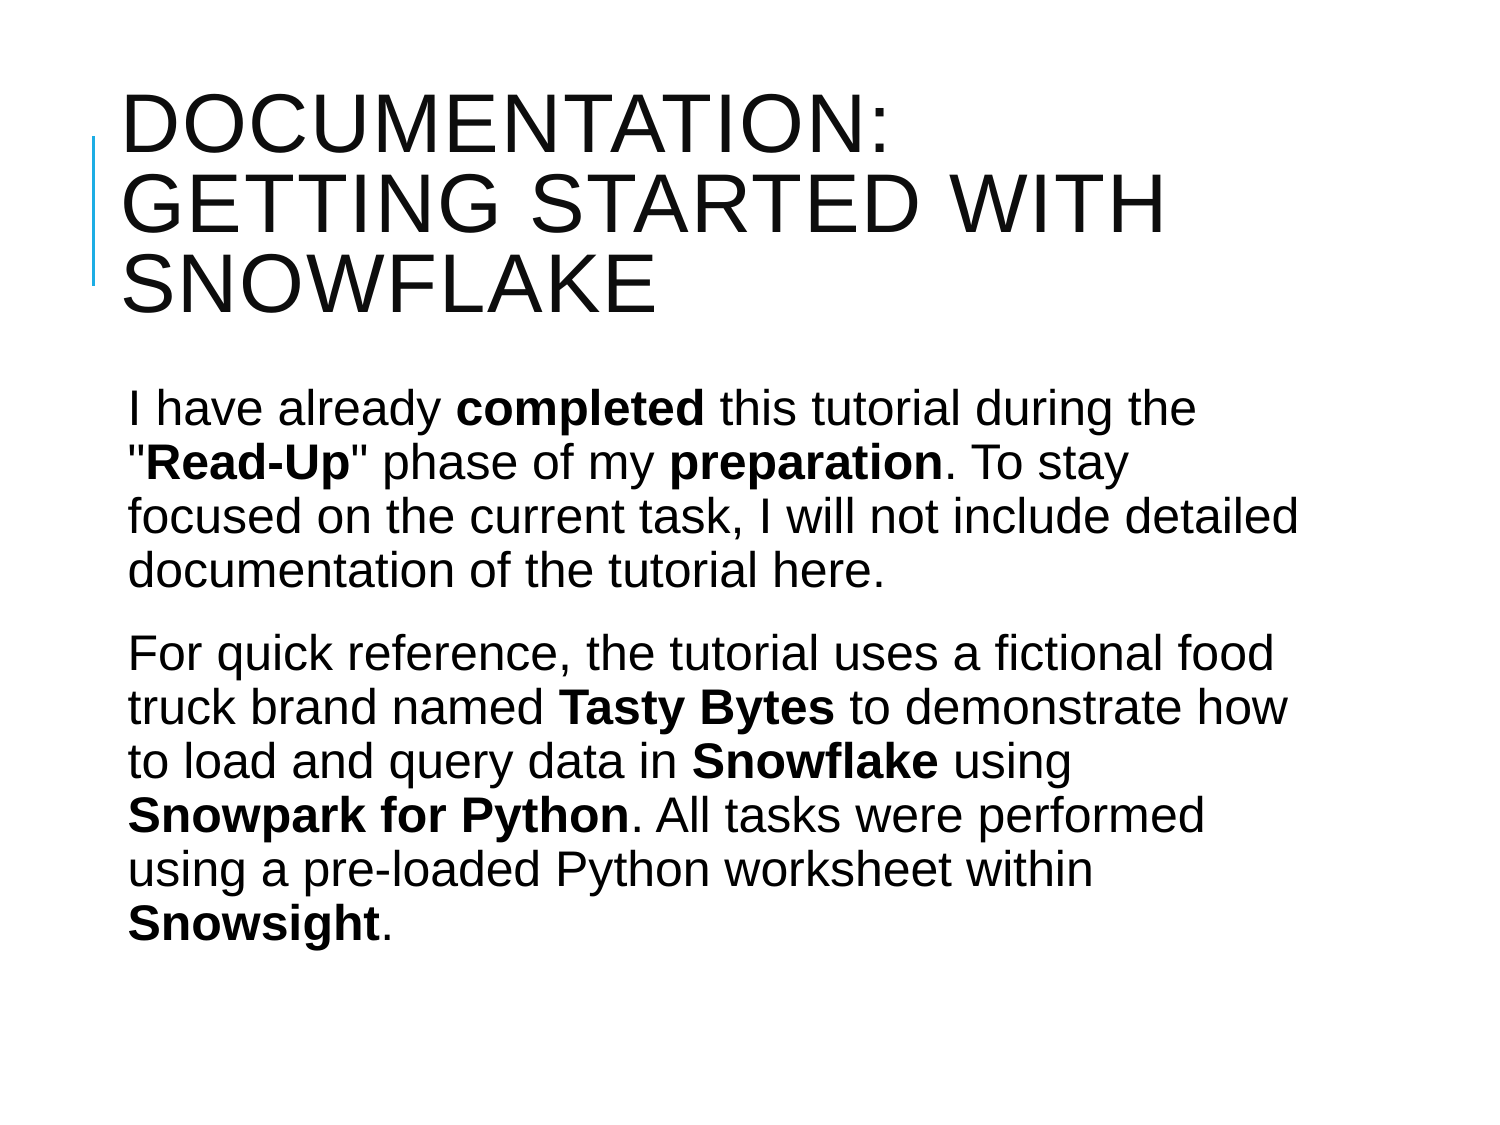

# Documentation: Getting started with Snowflake
I have already completed this tutorial during the "Read-Up" phase of my preparation. To stay focused on the current task, I will not include detailed documentation of the tutorial here.
For quick reference, the tutorial uses a fictional food truck brand named Tasty Bytes to demonstrate how to load and query data in Snowflake using Snowpark for Python. All tasks were performed using a pre-loaded Python worksheet within Snowsight.